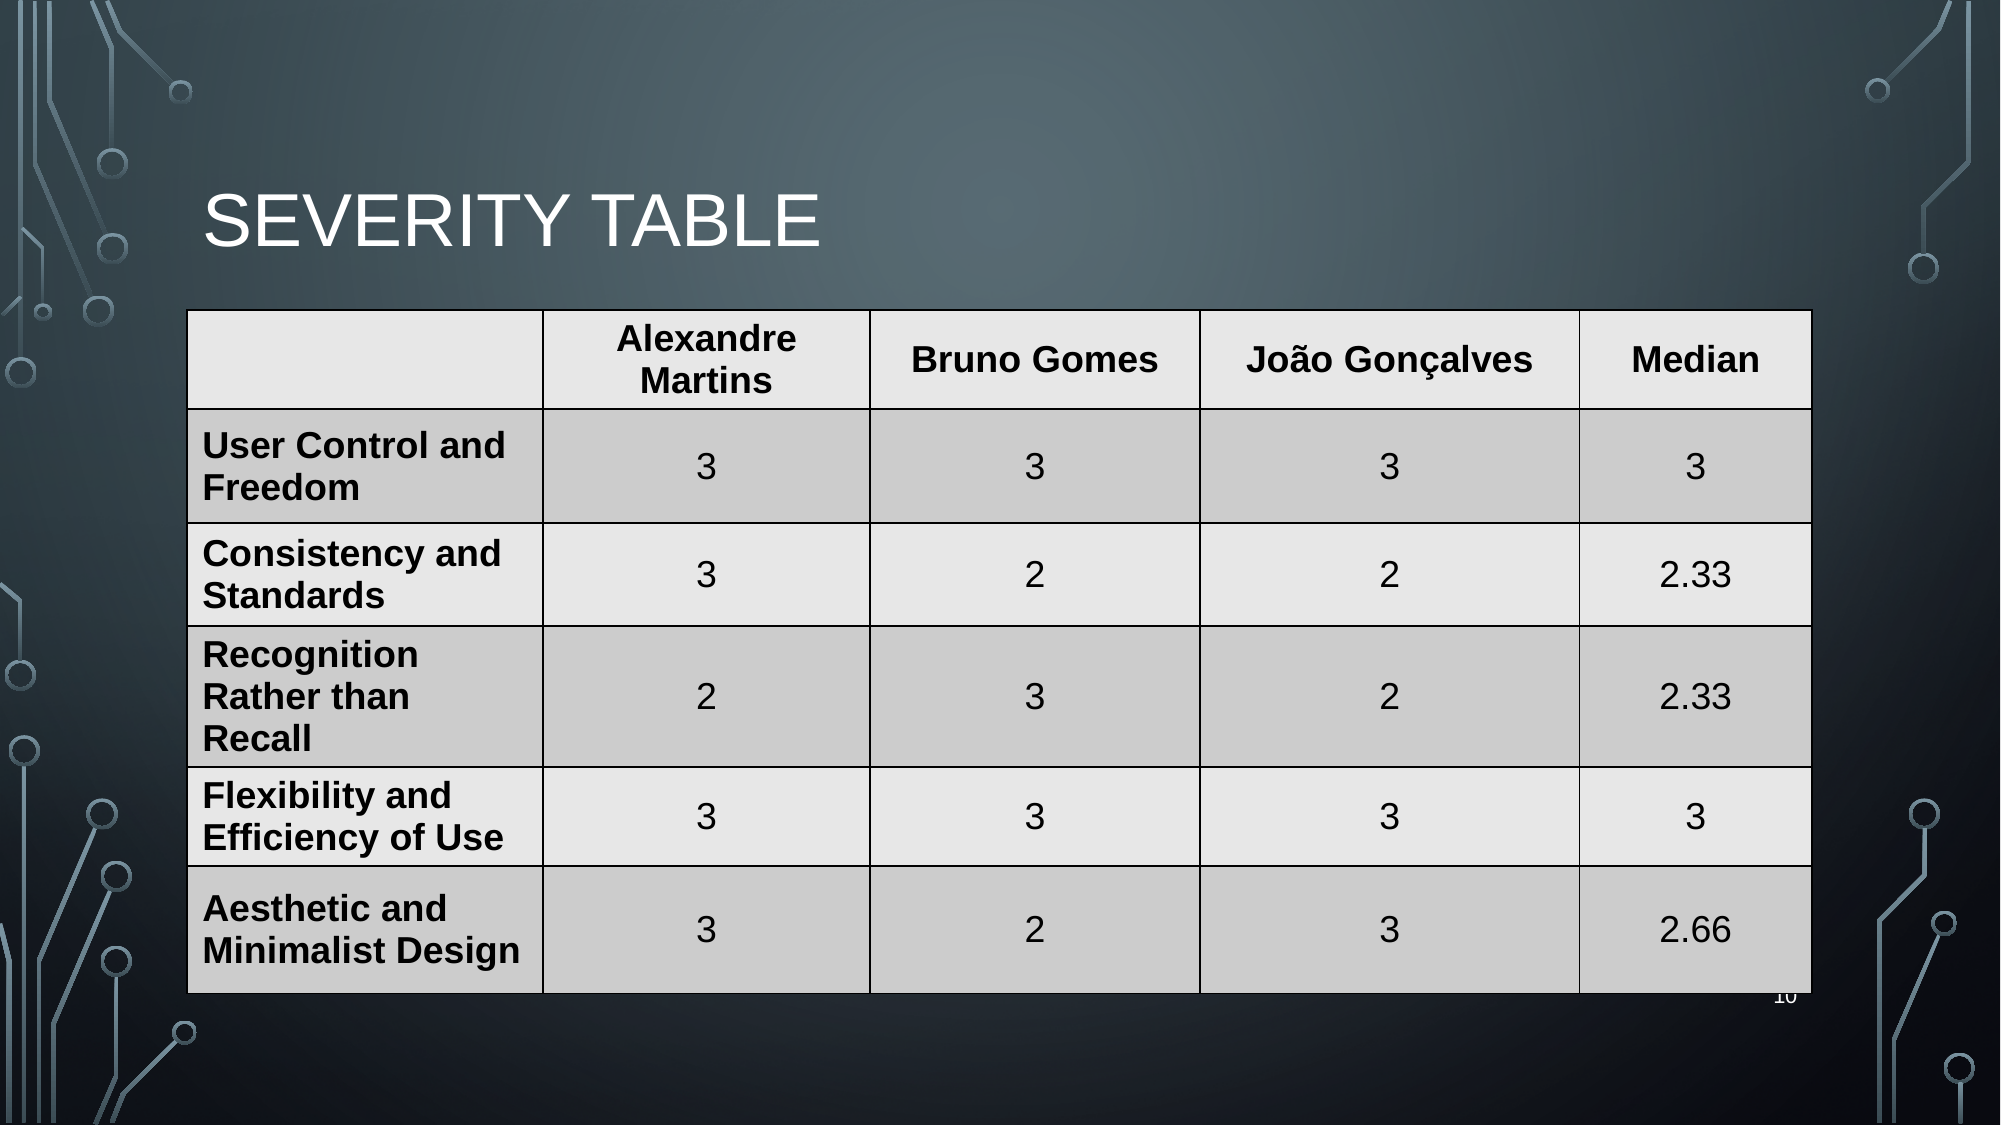

# Severity table
|  | Alexandre Martins | Bruno Gomes | João Gonçalves | Median |
| --- | --- | --- | --- | --- |
| User Control and Freedom | 3 | 3 | 3 | 3 |
| Consistency and Standards | 3 | 2 | 2 | 2.33 |
| Recognition Rather than Recall | 2 | 3 | 2 | 2.33 |
| Flexibility and Efficiency of Use | 3 | 3 | 3 | 3 |
| Aesthetic and Minimalist Design | 3 | 2 | 3 | 2.66 |
10